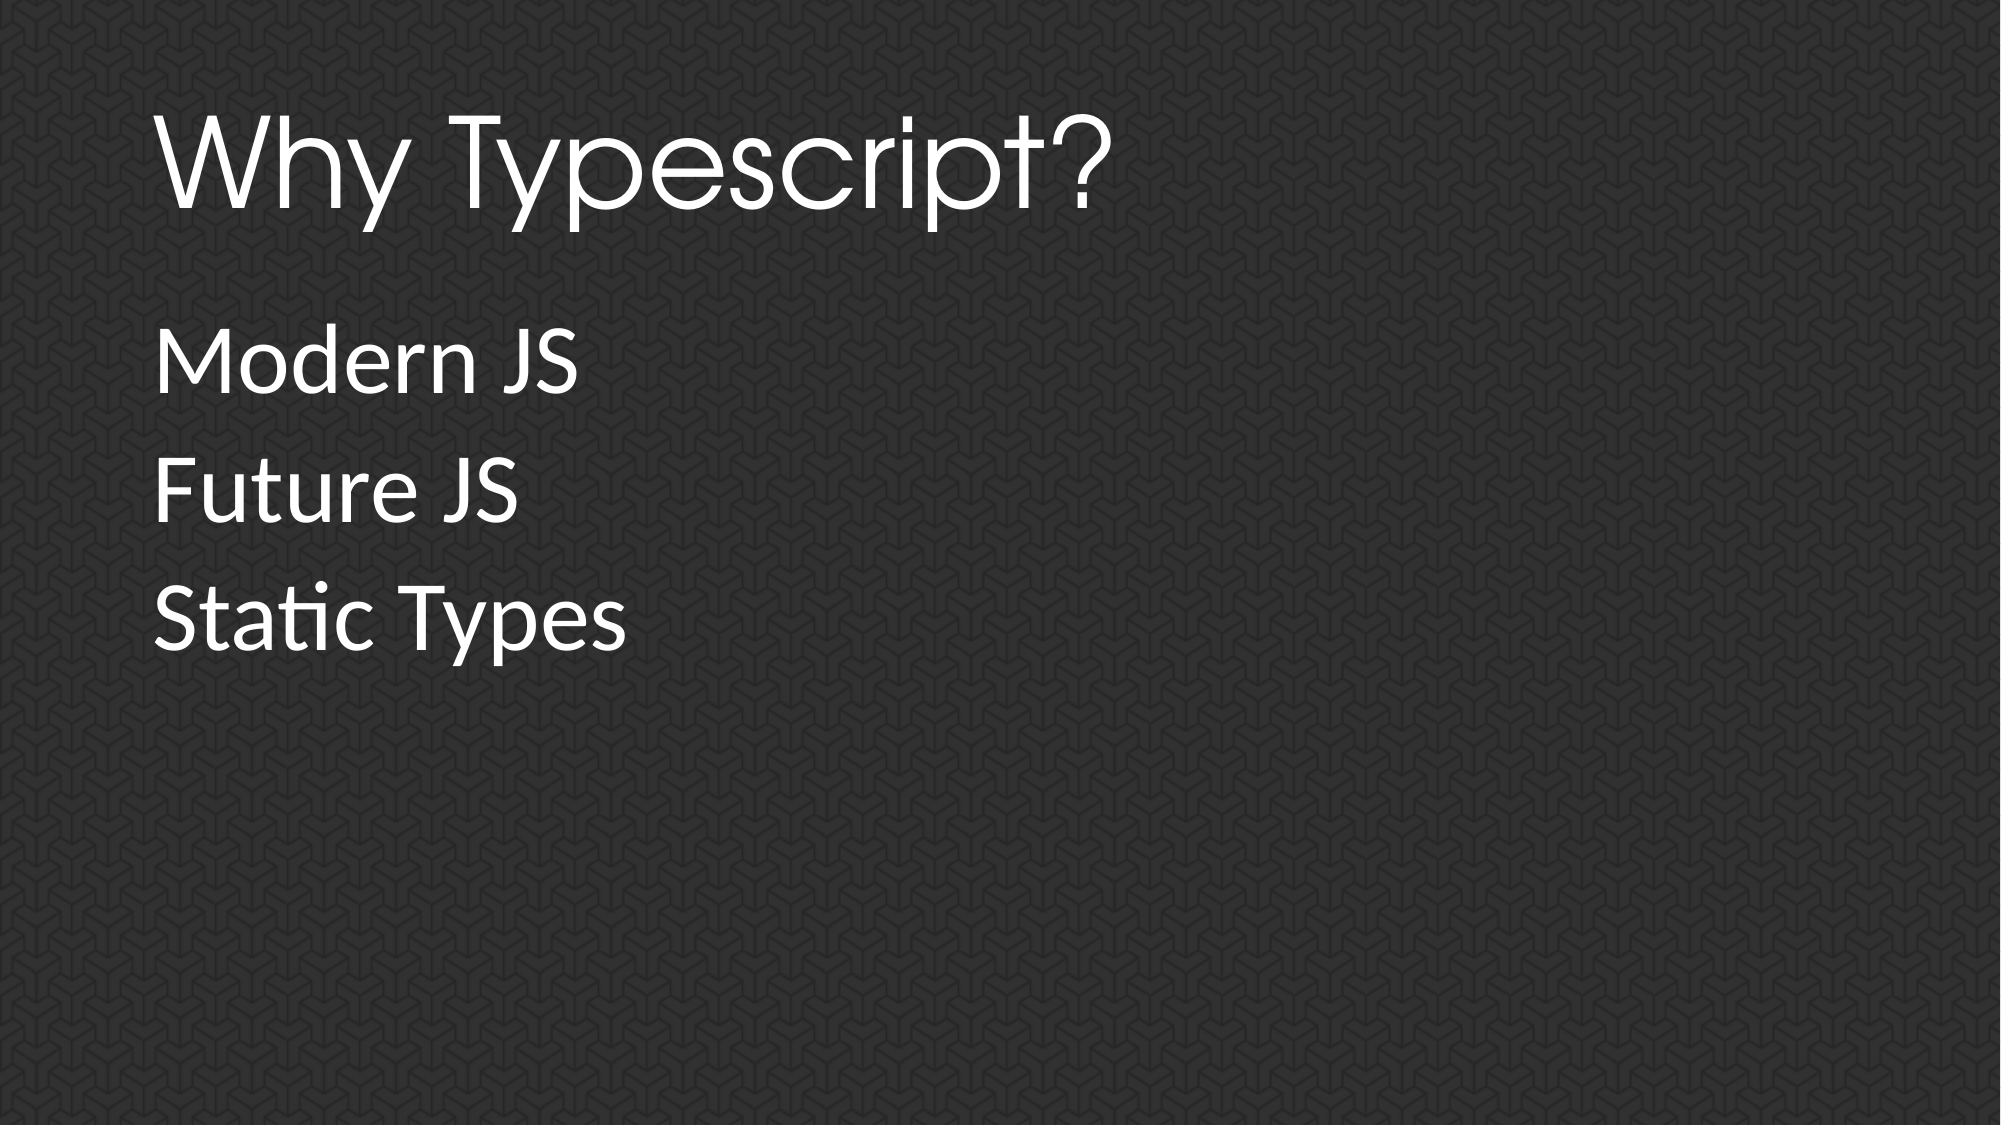

# Why Typescript?
Modern JS
Future JS
Static Types